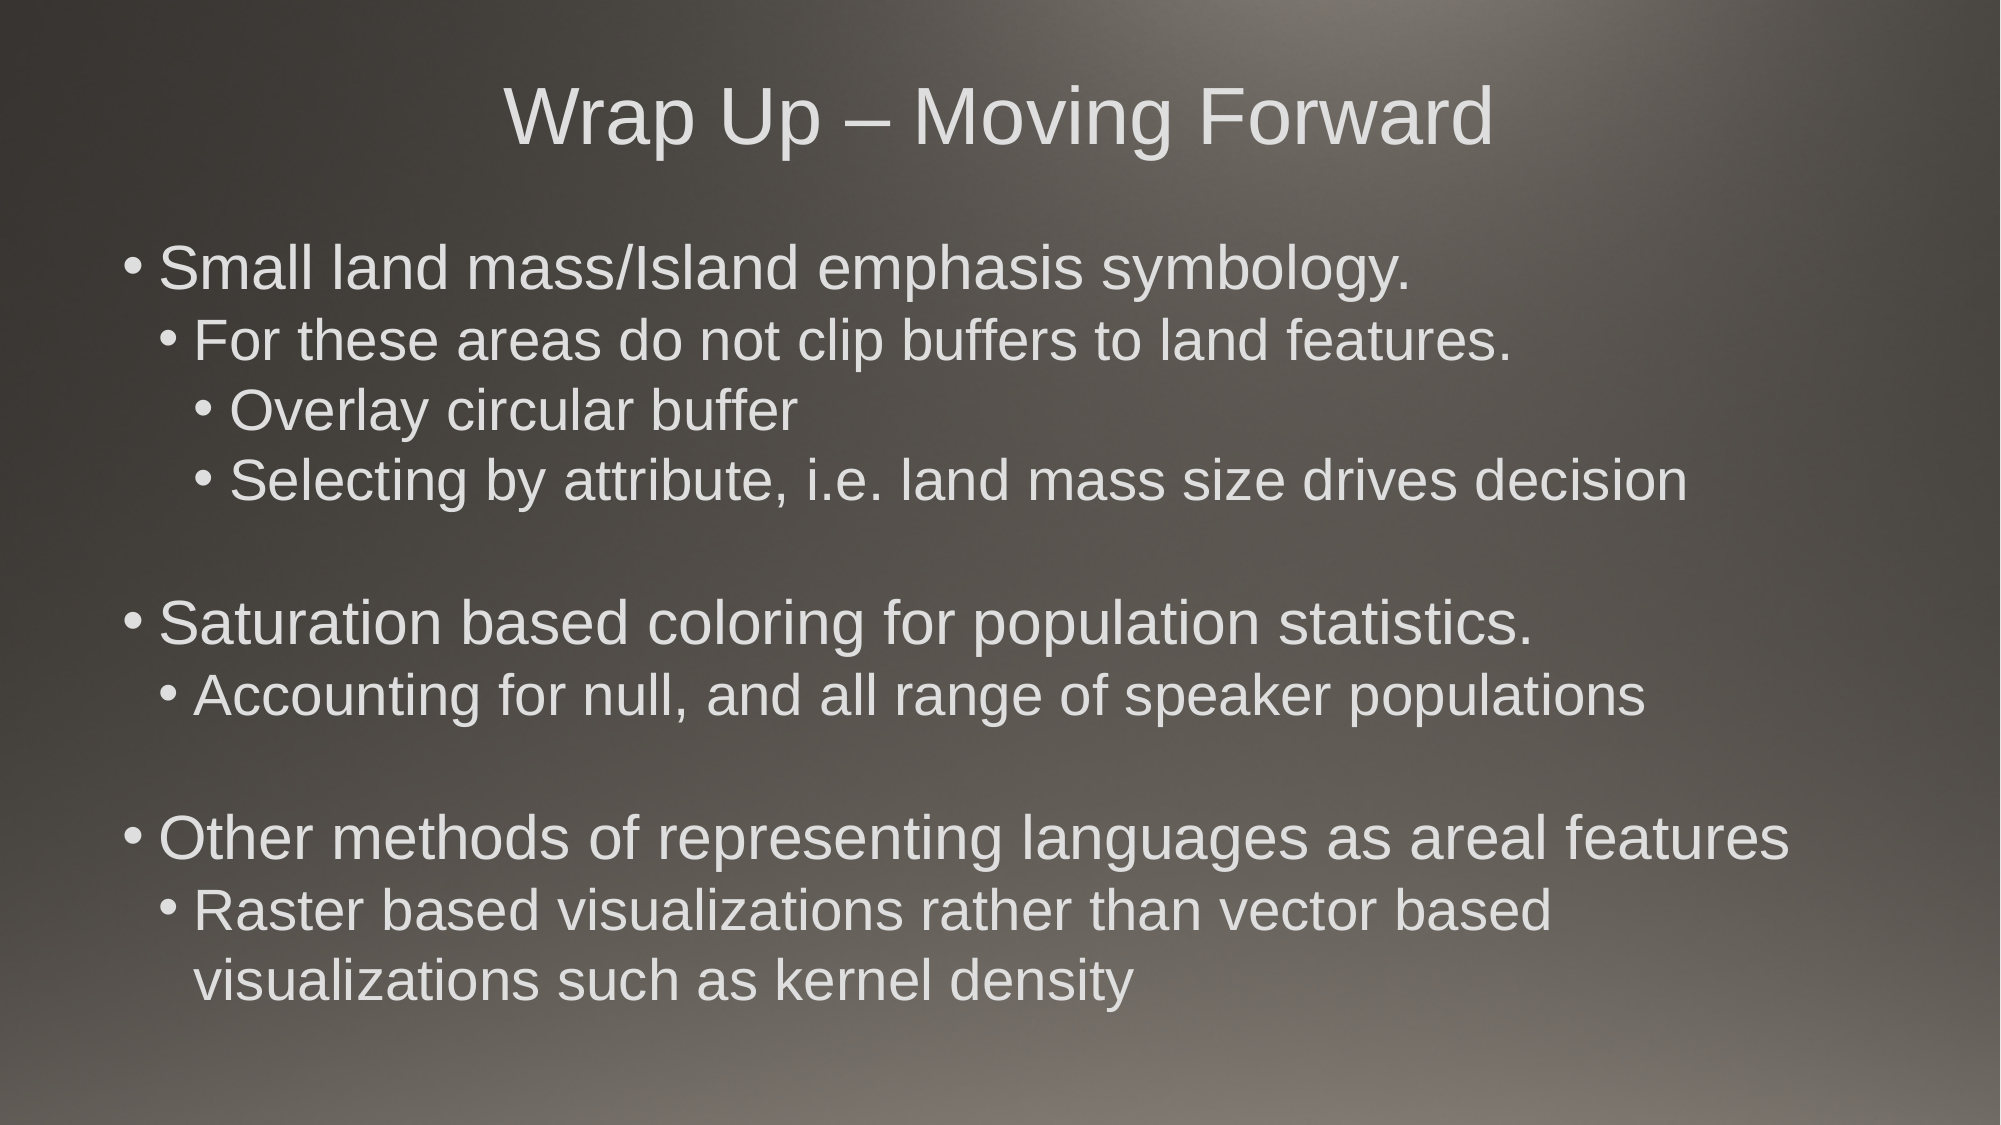

Wrap Up – Moving Forward
Small land mass/Island emphasis symbology.
For these areas do not clip buffers to land features.
Overlay circular buffer
Selecting by attribute, i.e. land mass size drives decision

Saturation based coloring for population statistics.
Accounting for null, and all range of speaker populations

Other methods of representing languages as areal features
Raster based visualizations rather than vector based visualizations such as kernel density